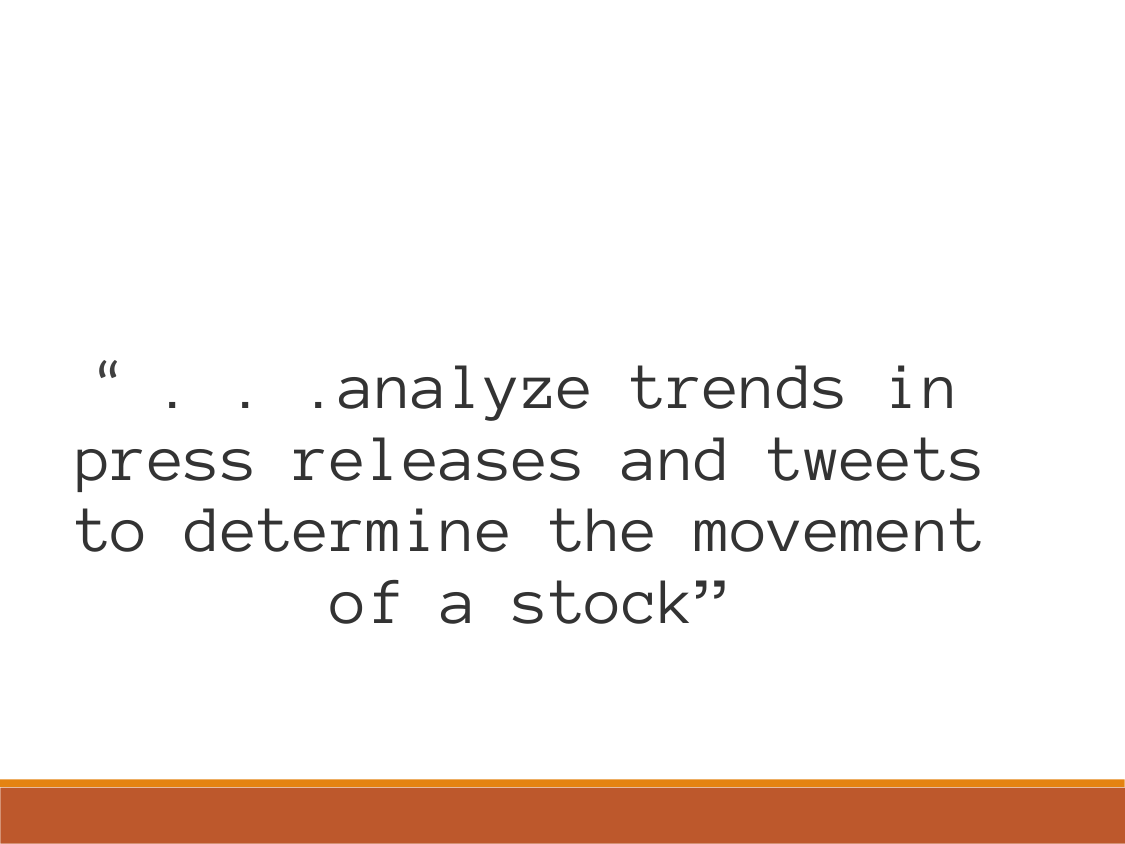

“ . . .analyze trends in press releases and tweets to determine the movement of a stock”